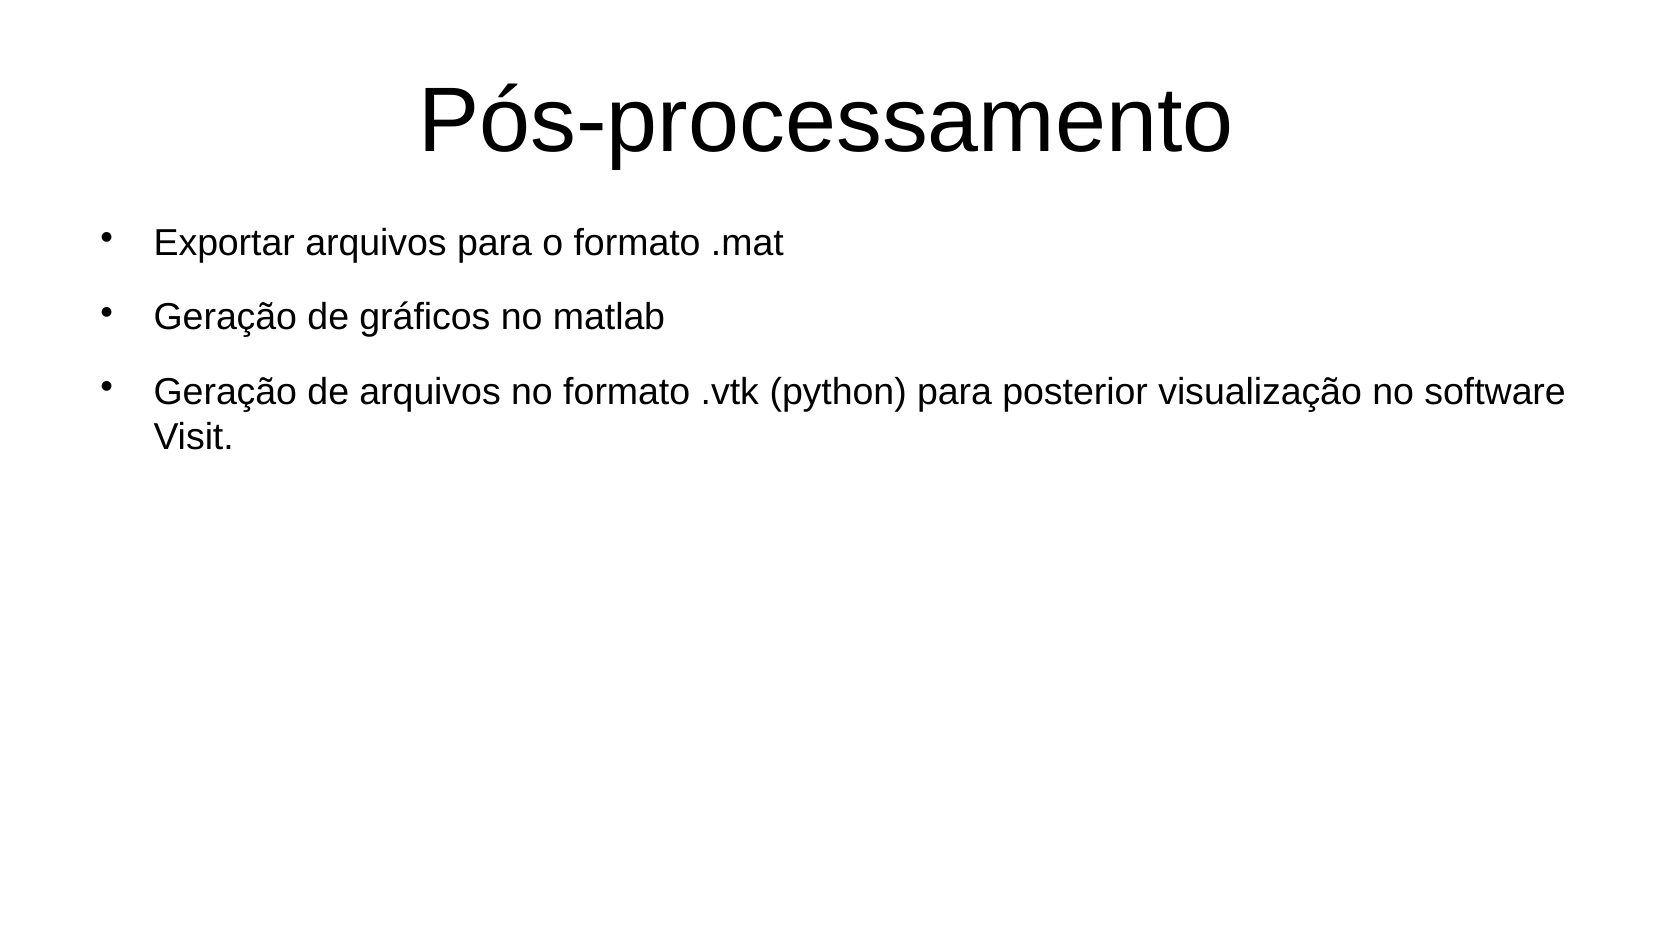

# Pós-processamento
Exportar arquivos para o formato .mat
Geração de gráficos no matlab
Geração de arquivos no formato .vtk (python) para posterior visualização no software Visit.